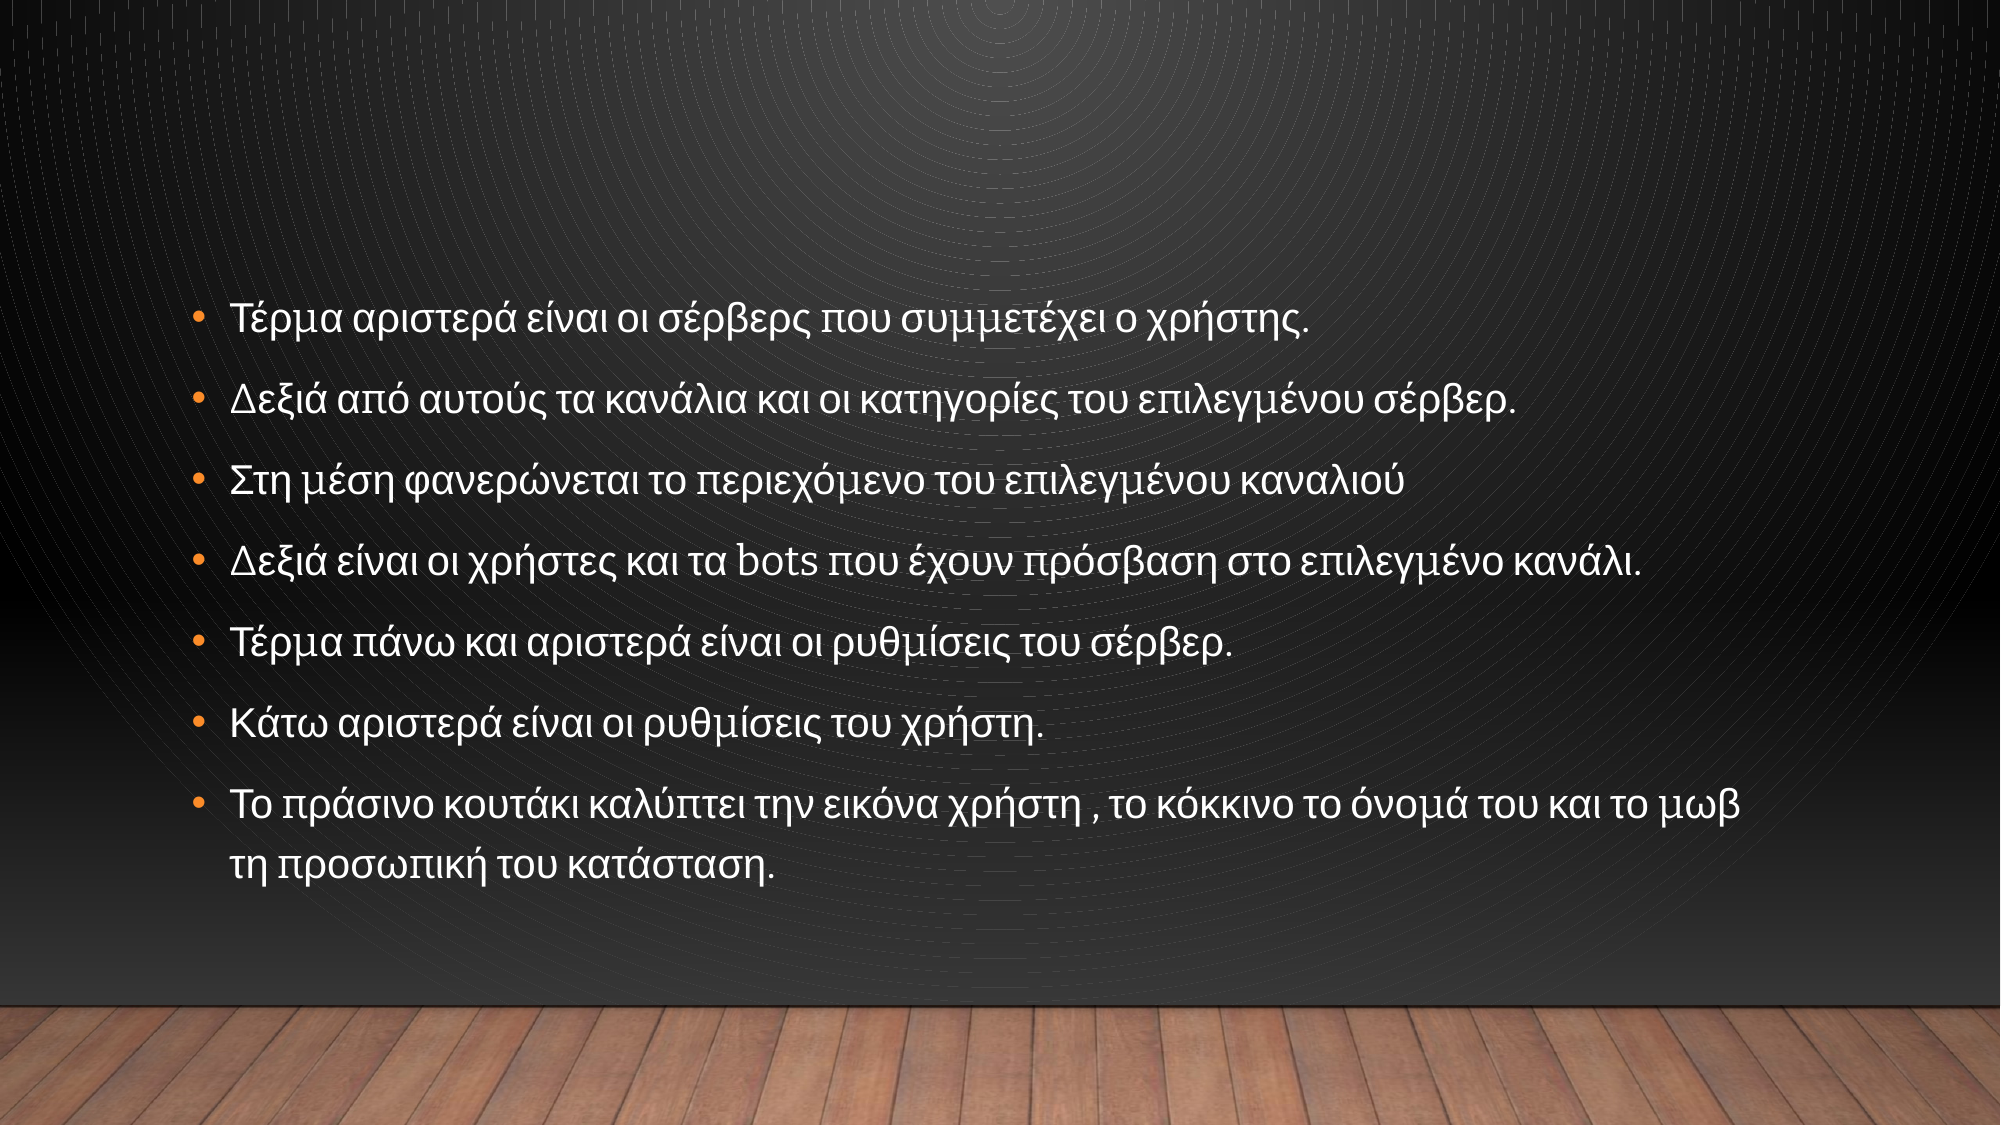

#
Τέρμα αριστερά είναι οι σέρβερς που συμμετέχει ο χρήστης.
Δεξιά από αυτούς τα κανάλια και οι κατηγορίες του επιλεγμένου σέρβερ.
Στη μέση φανερώνεται το περιεχόμενο του επιλεγμένου καναλιού
Δεξιά είναι οι χρήστες και τα bots που έχουν πρόσβαση στο επιλεγμένο κανάλι.
Τέρμα πάνω και αριστερά είναι οι ρυθμίσεις του σέρβερ.
Κάτω αριστερά είναι οι ρυθμίσεις του χρήστη.
Το πράσινο κουτάκι καλύπτει την εικόνα χρήστη , το κόκκινο το όνομά του και το μωβ τη προσωπική του κατάσταση.